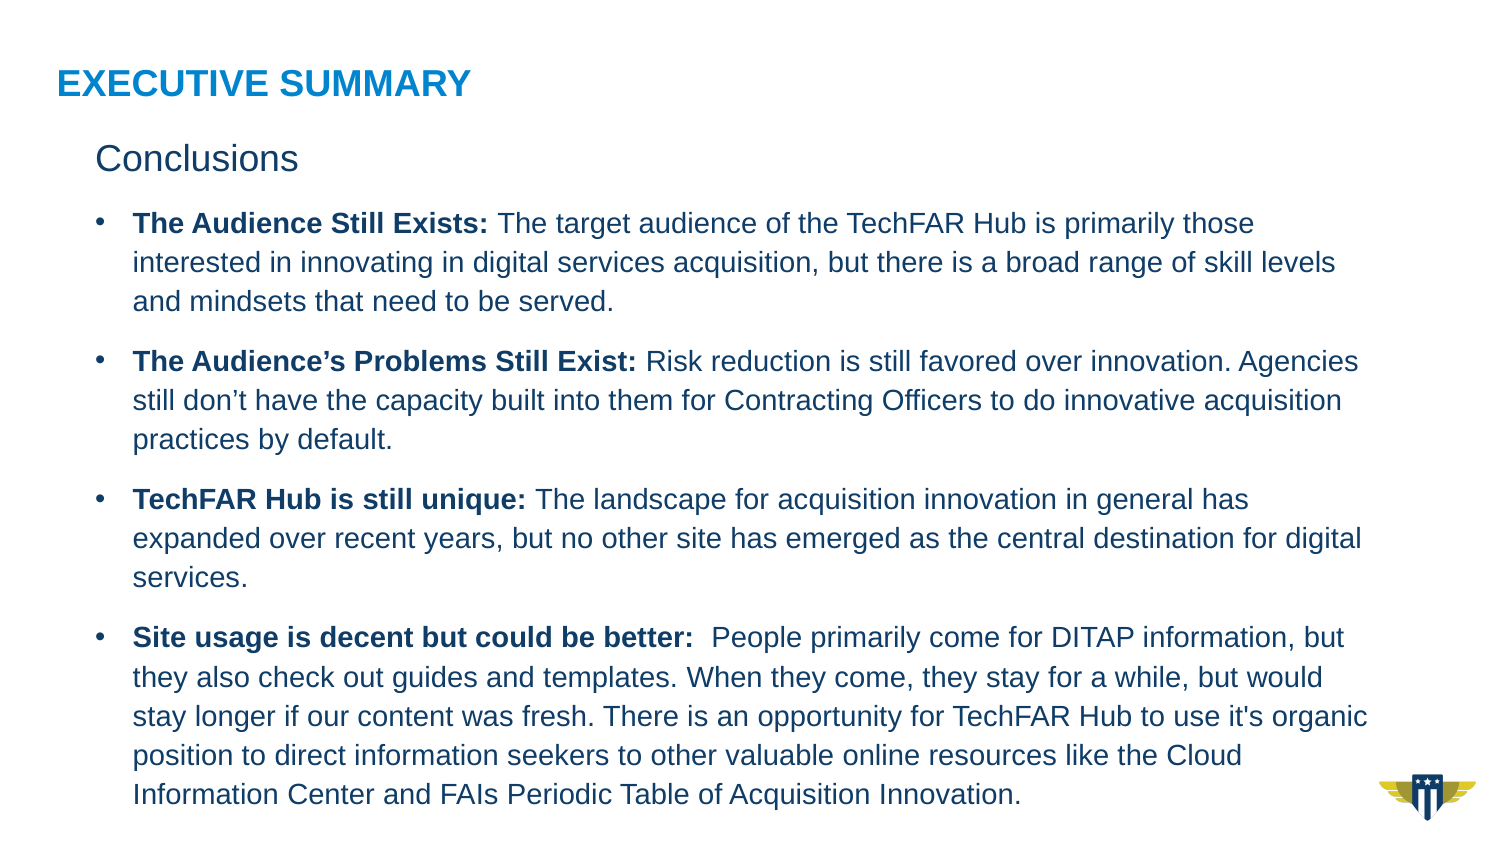

# Executive summary
Conclusions
The Audience Still Exists: The target audience of the TechFAR Hub is primarily those interested in innovating in digital services acquisition, but there is a broad range of skill levels and mindsets that need to be served.
The Audience’s Problems Still Exist: Risk reduction is still favored over innovation. Agencies still don’t have the capacity built into them for Contracting Officers to do innovative acquisition practices by default.
TechFAR Hub is still unique: The landscape for acquisition innovation in general has expanded over recent years, but no other site has emerged as the central destination for digital services.
Site usage is decent but could be better:  People primarily come for DITAP information, but they also check out guides and templates. When they come, they stay for a while, but would stay longer if our content was fresh. There is an opportunity for TechFAR Hub to use it's organic position to direct information seekers to other valuable online resources like the Cloud Information Center and FAIs Periodic Table of Acquisition Innovation.